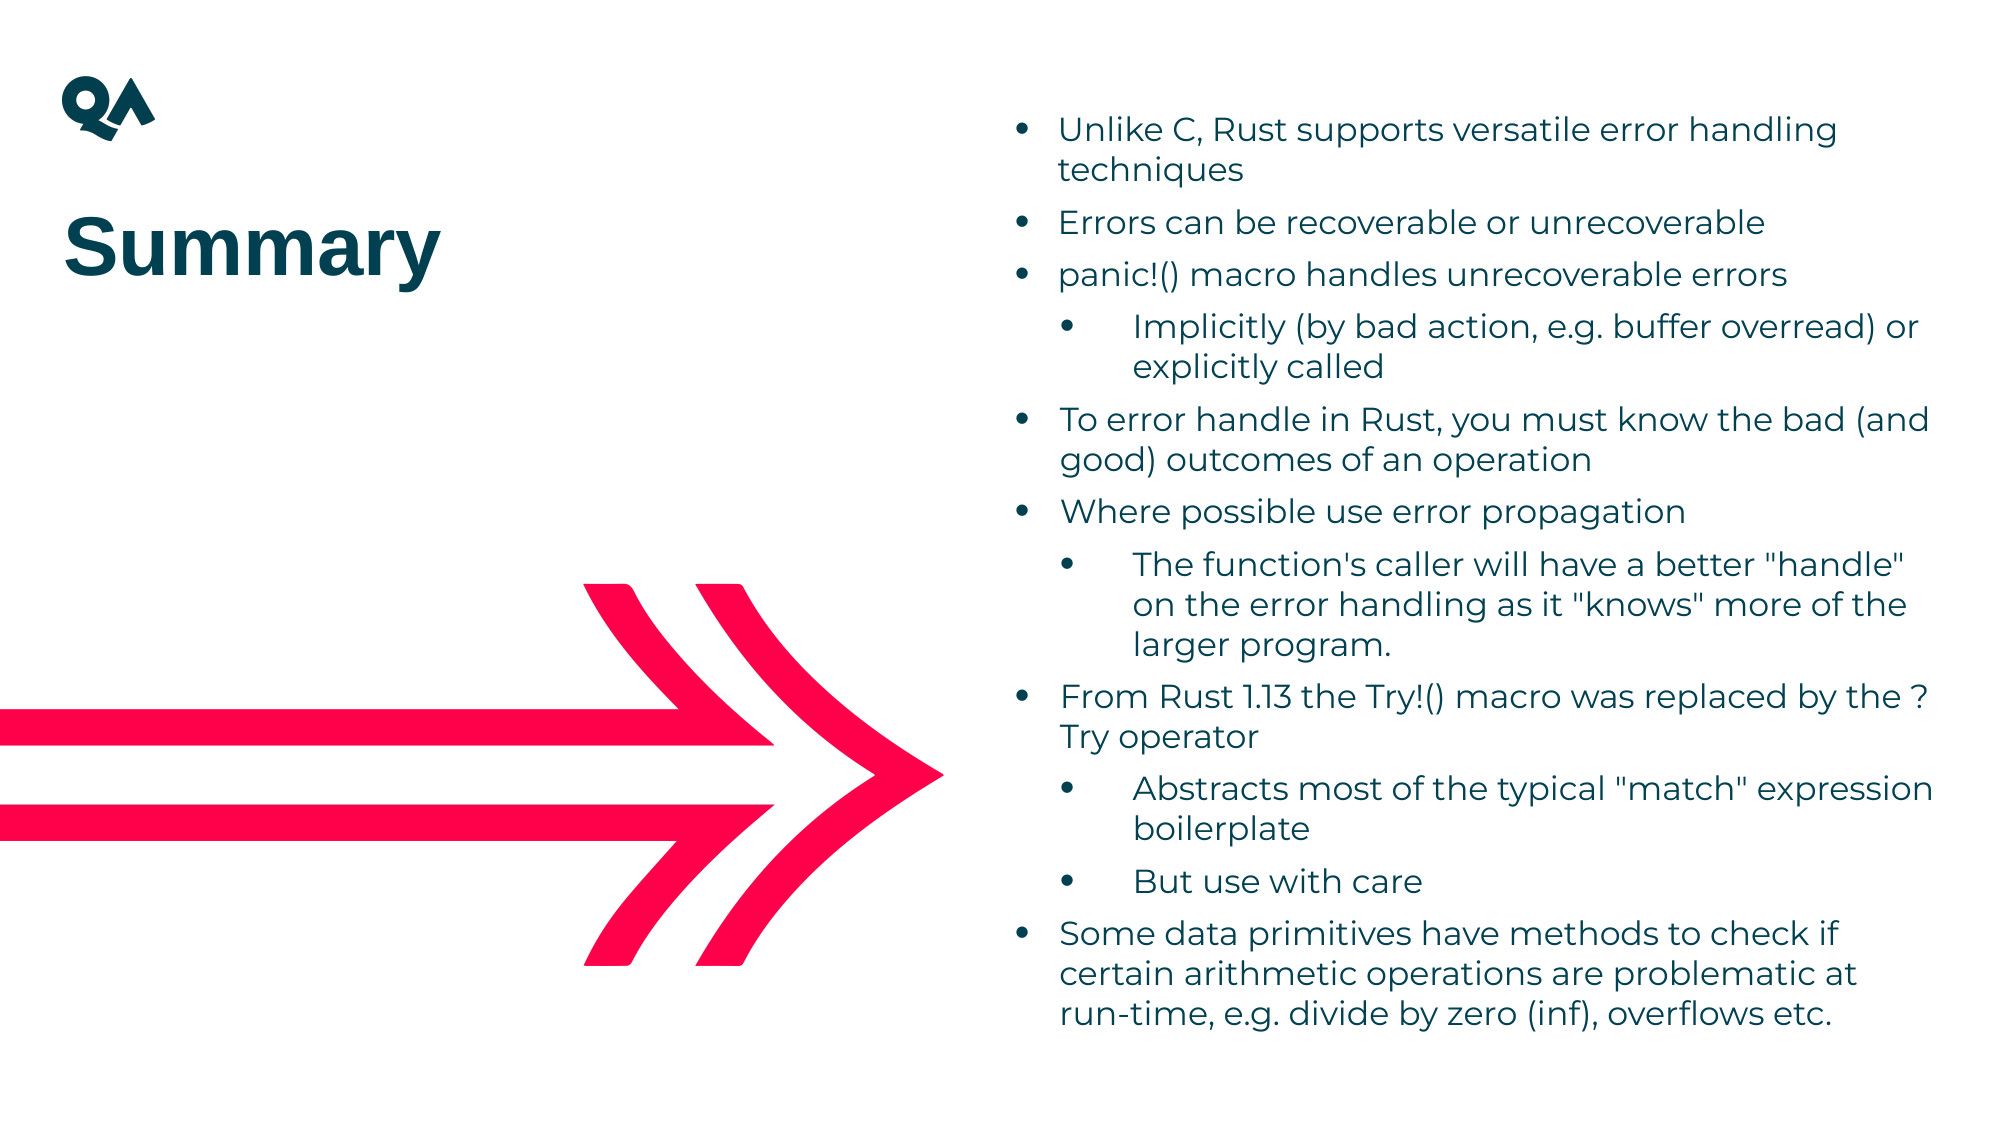

Unlike C, Rust supports versatile error handling techniques
Errors can be recoverable or unrecoverable
panic!() macro handles unrecoverable errors
Implicitly (by bad action, e.g. buffer overread) or explicitly called
To error handle in Rust, you must know the bad (and good) outcomes of an operation
Where possible use error propagation
The function's caller will have a better "handle" on the error handling as it "knows" more of the larger program.
From Rust 1.13 the Try!() macro was replaced by the ? Try operator
Abstracts most of the typical "match" expression boilerplate
But use with care
Some data primitives have methods to check if certain arithmetic operations are problematic at run-time, e.g. divide by zero (inf), overflows etc.

Summary